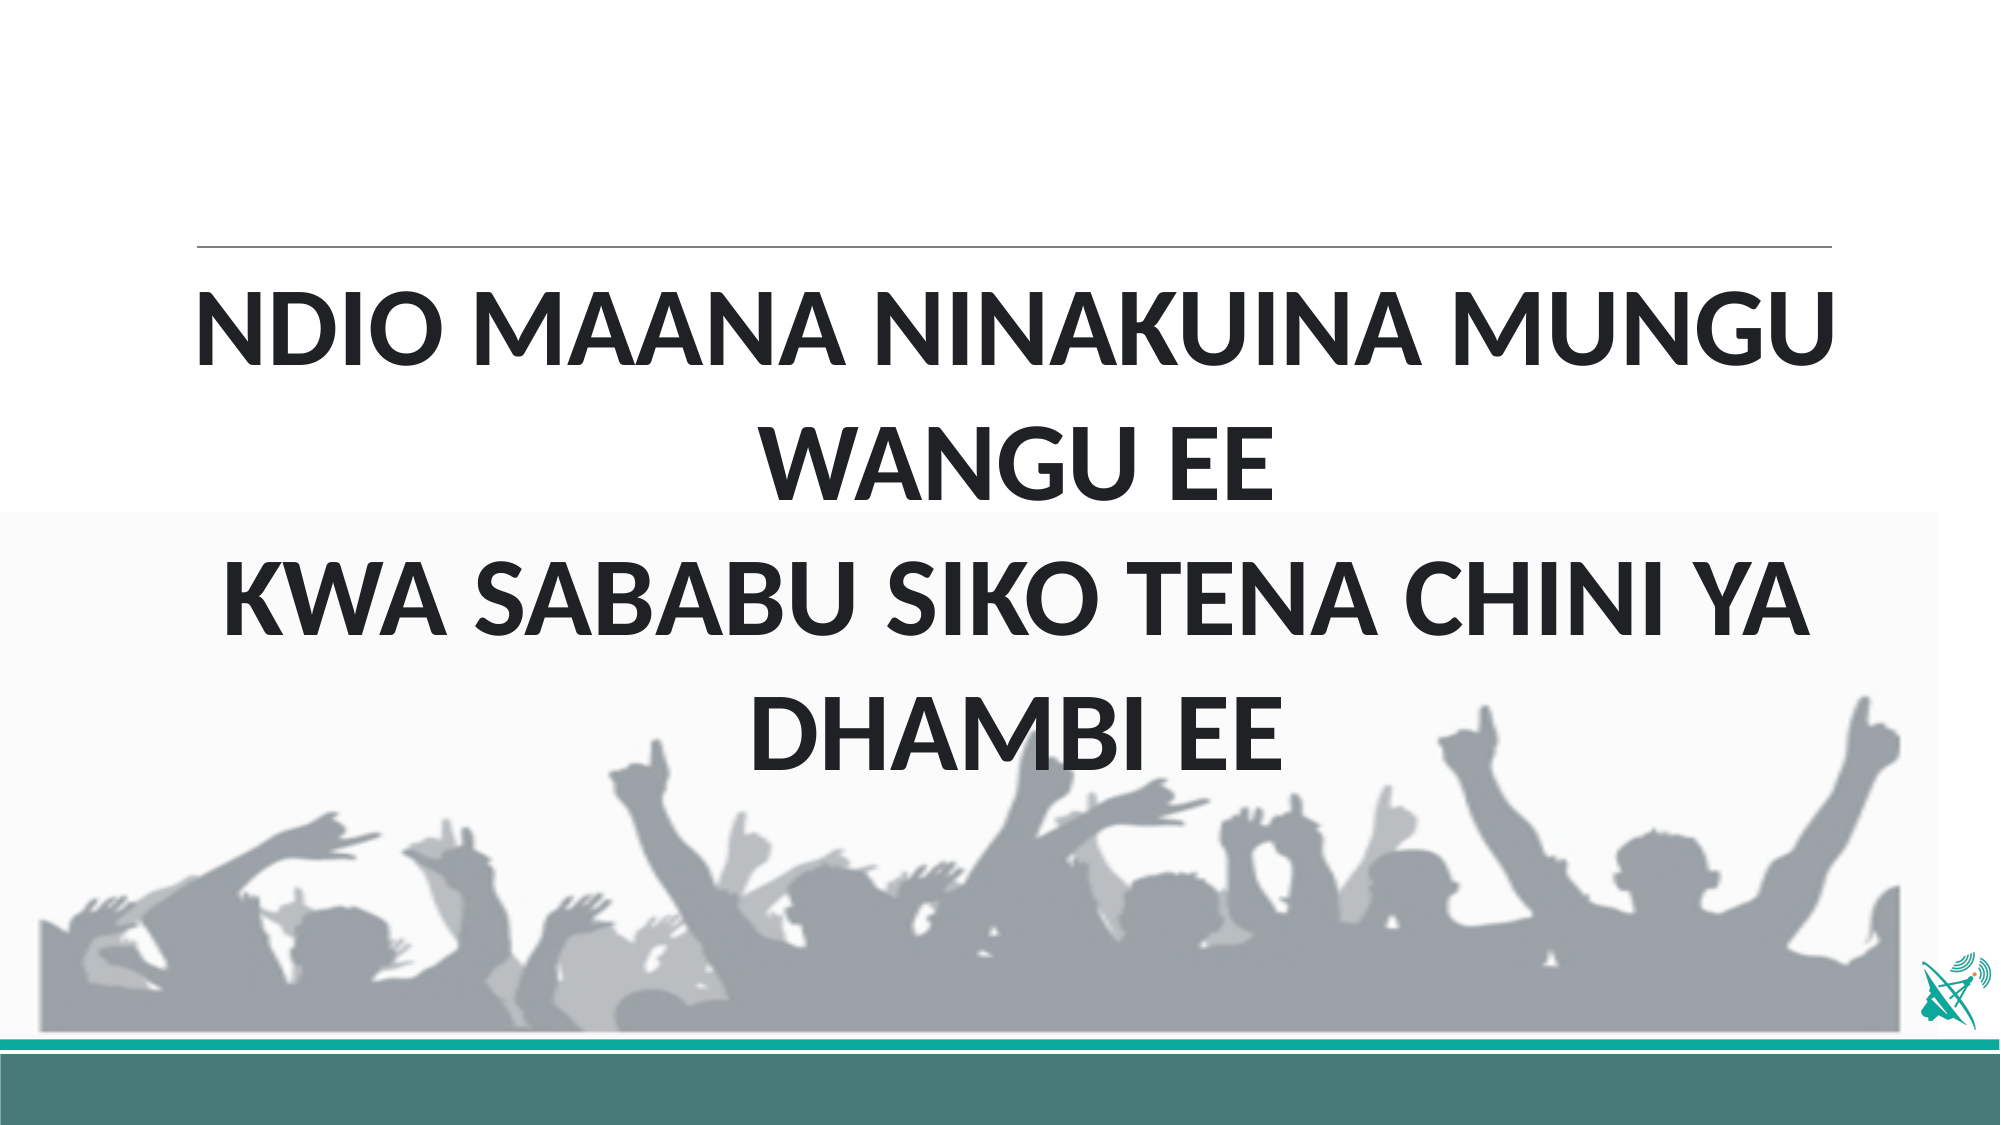

NDIO MAANA NINAKUINA MUNGU WANGU EE
KWA SABABU SIKO TENA CHINI YA DHAMBI EE